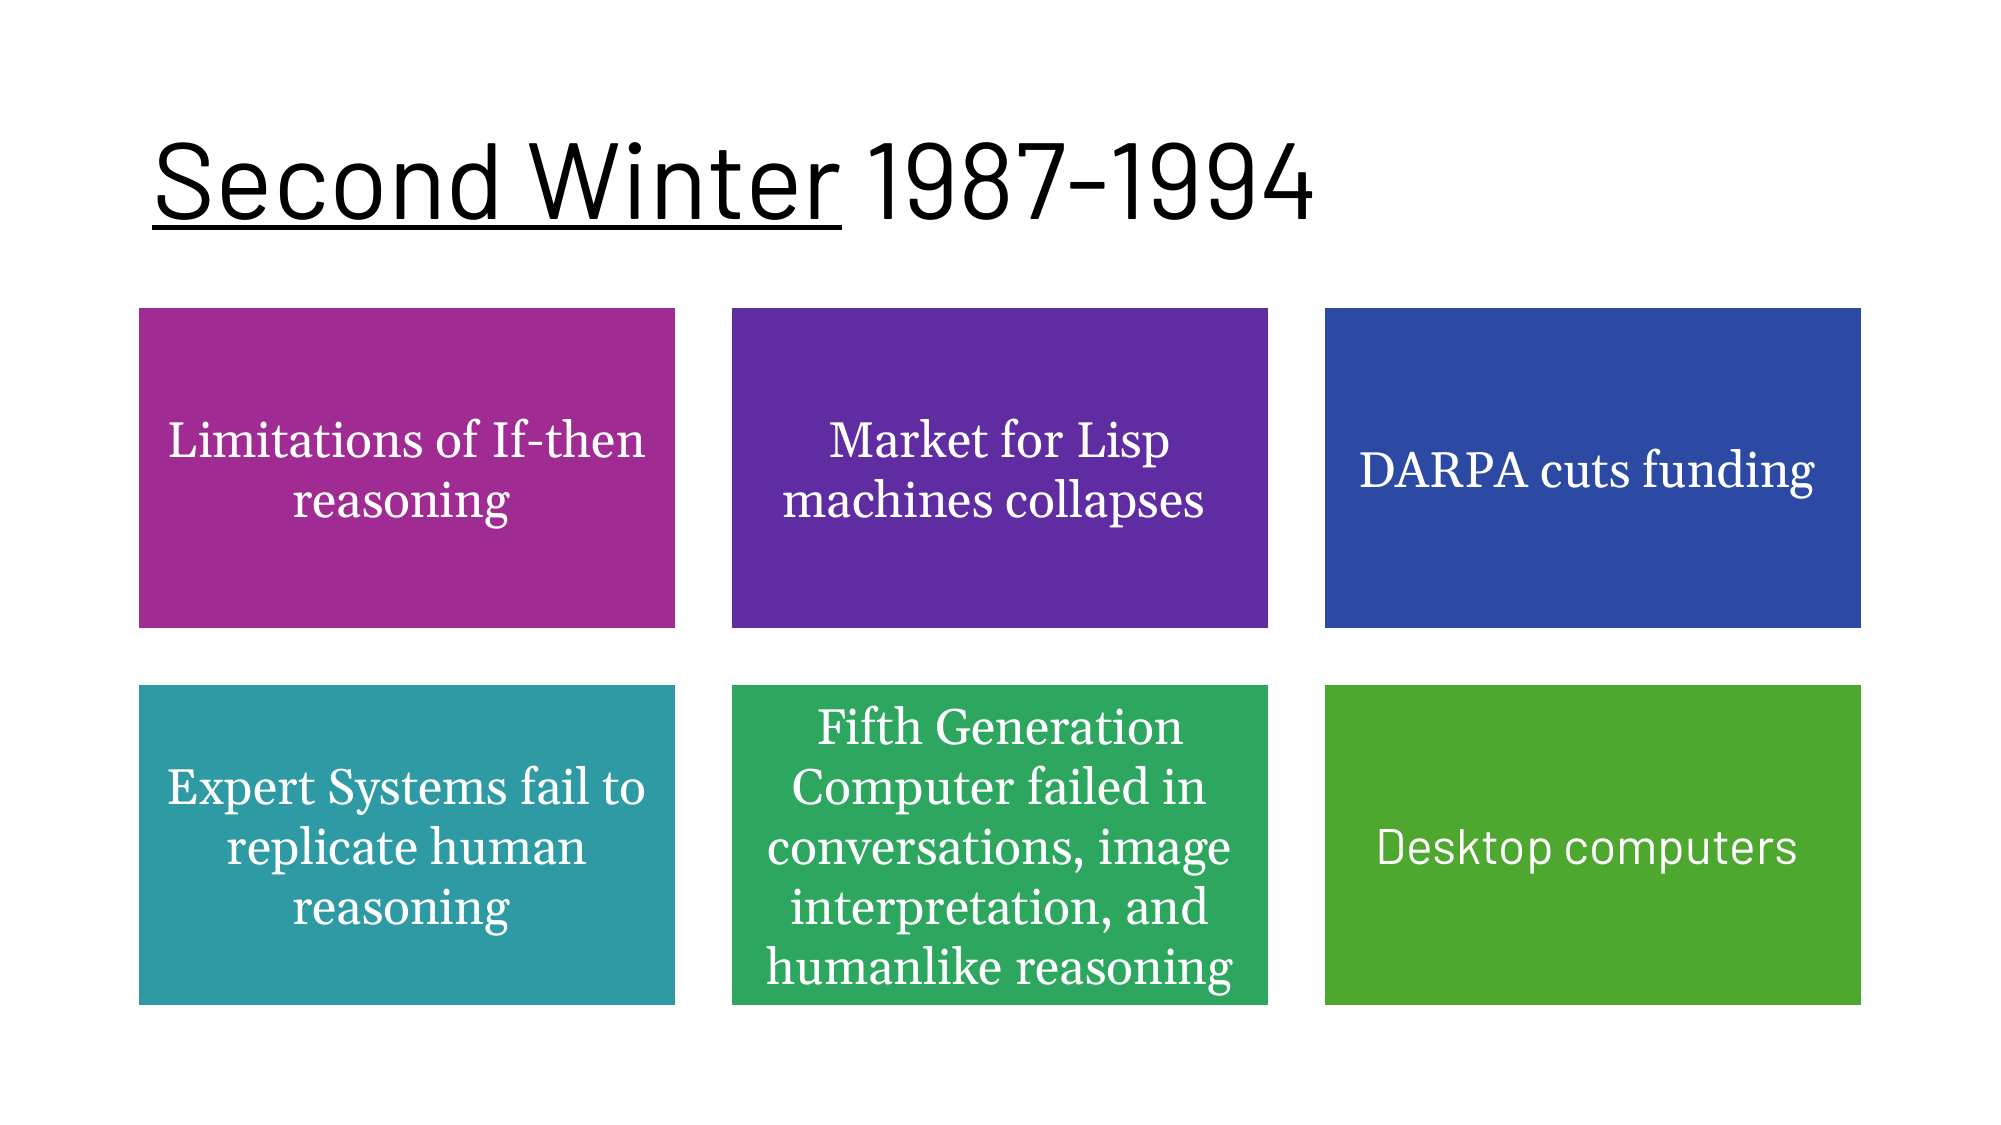

# Second Winter 1987-1994
Limitations of If-then reasoning
Market for Lisp machines collapses
DARPA cuts funding
Expert Systems fail to replicate human reasoning
Fifth Generation Computer failed in conversations, image interpretation, and humanlike reasoning
Desktop computers